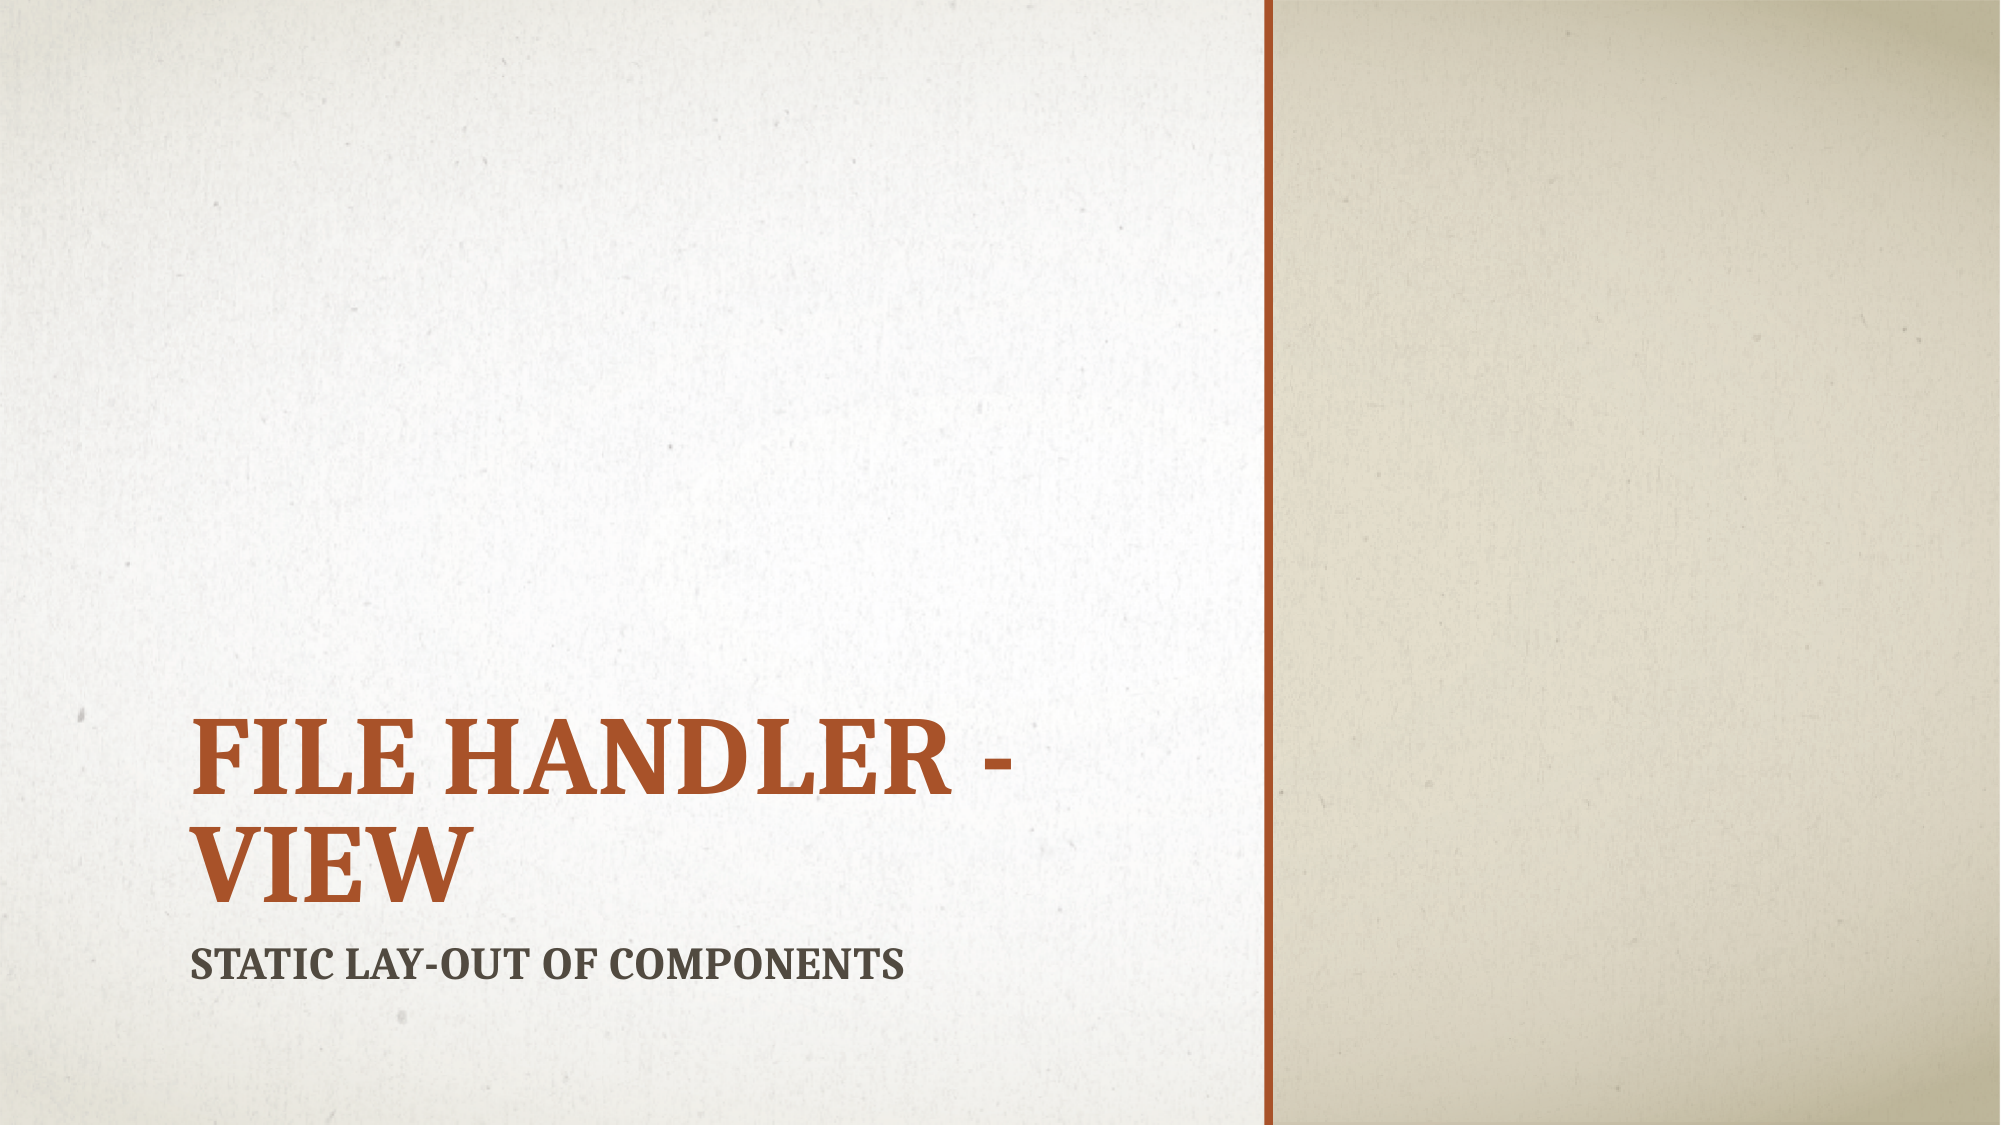

# File Handler - View
static lay-out of components